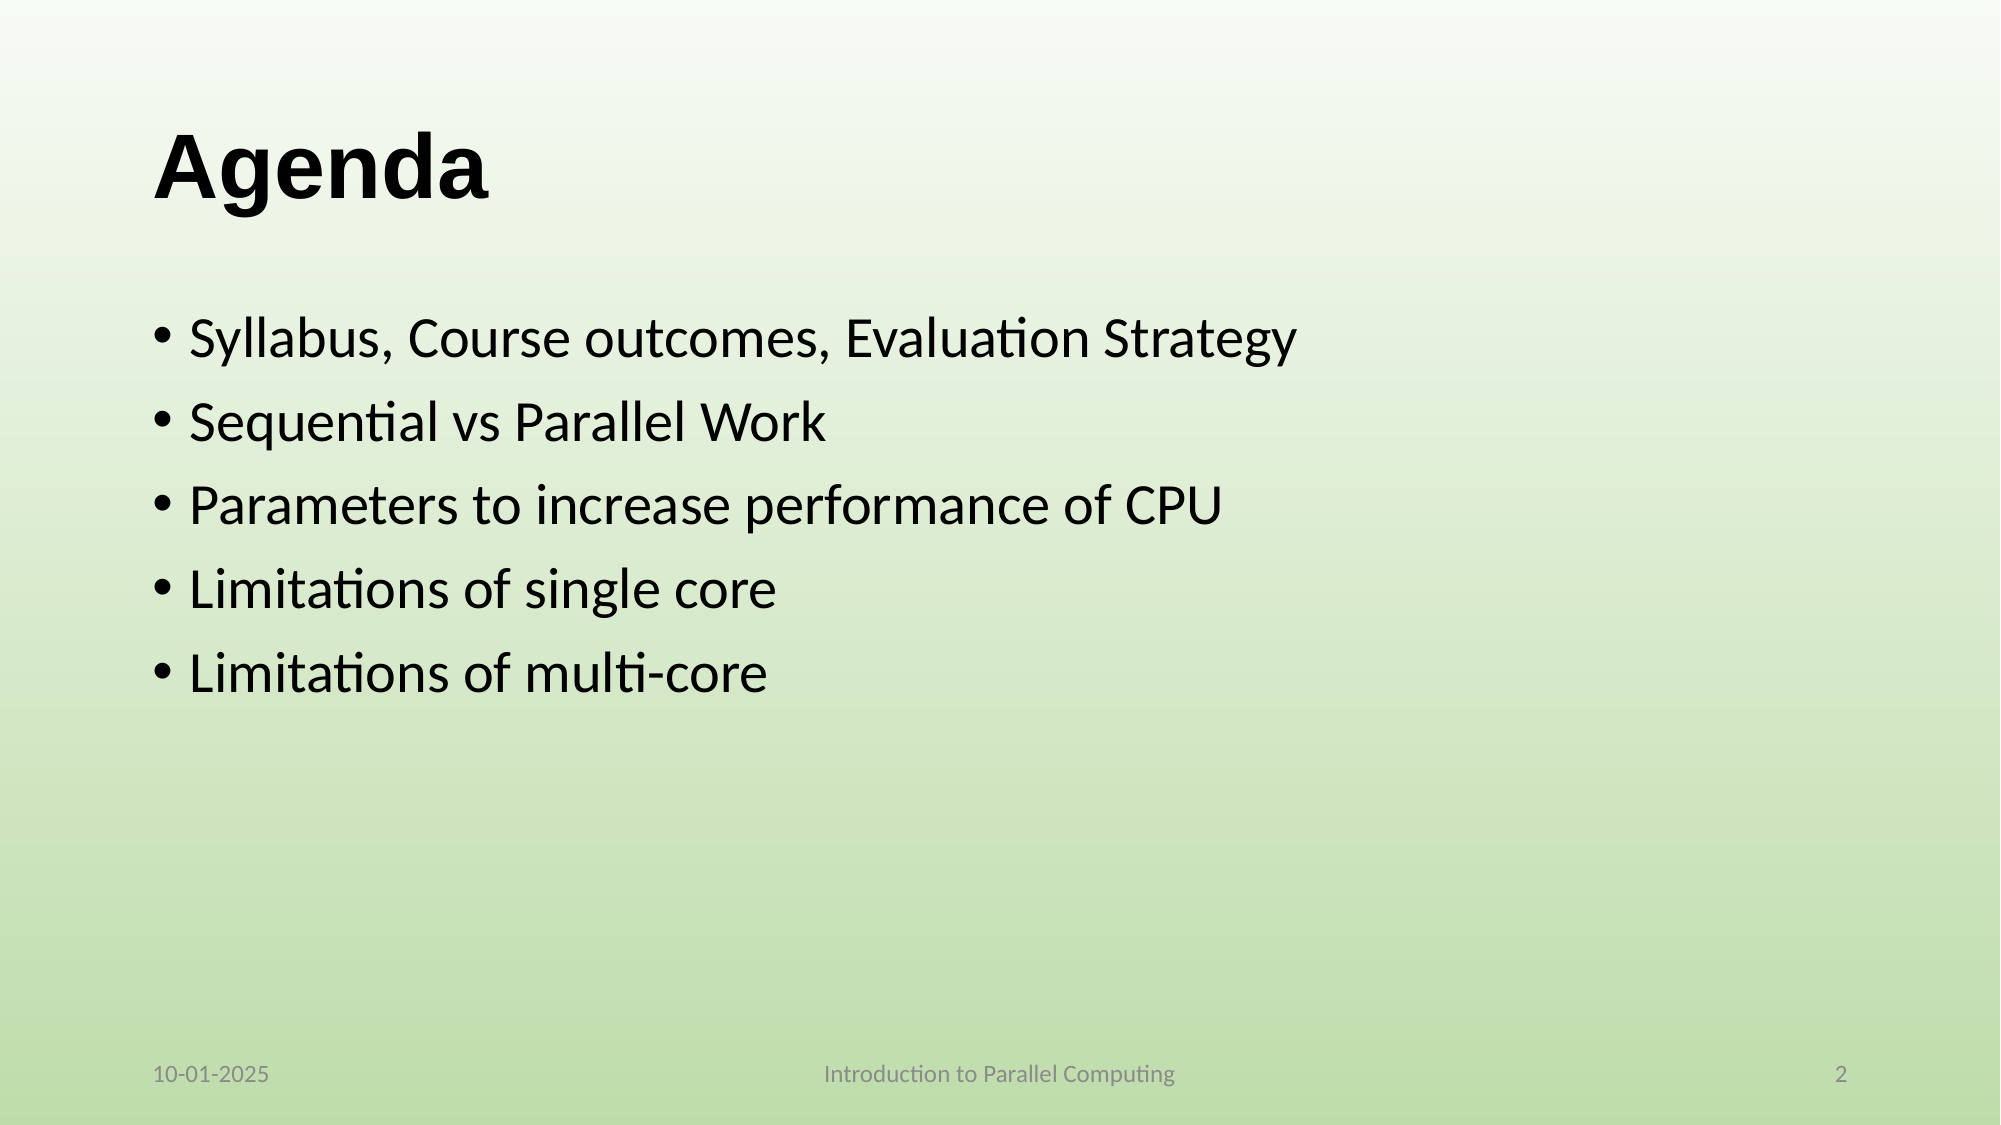

# Agenda
Syllabus, Course outcomes, Evaluation Strategy
Sequential vs Parallel Work
Parameters to increase performance of CPU
Limitations of single core
Limitations of multi-core

10-01-2025
Introduction to Parallel Computing
2